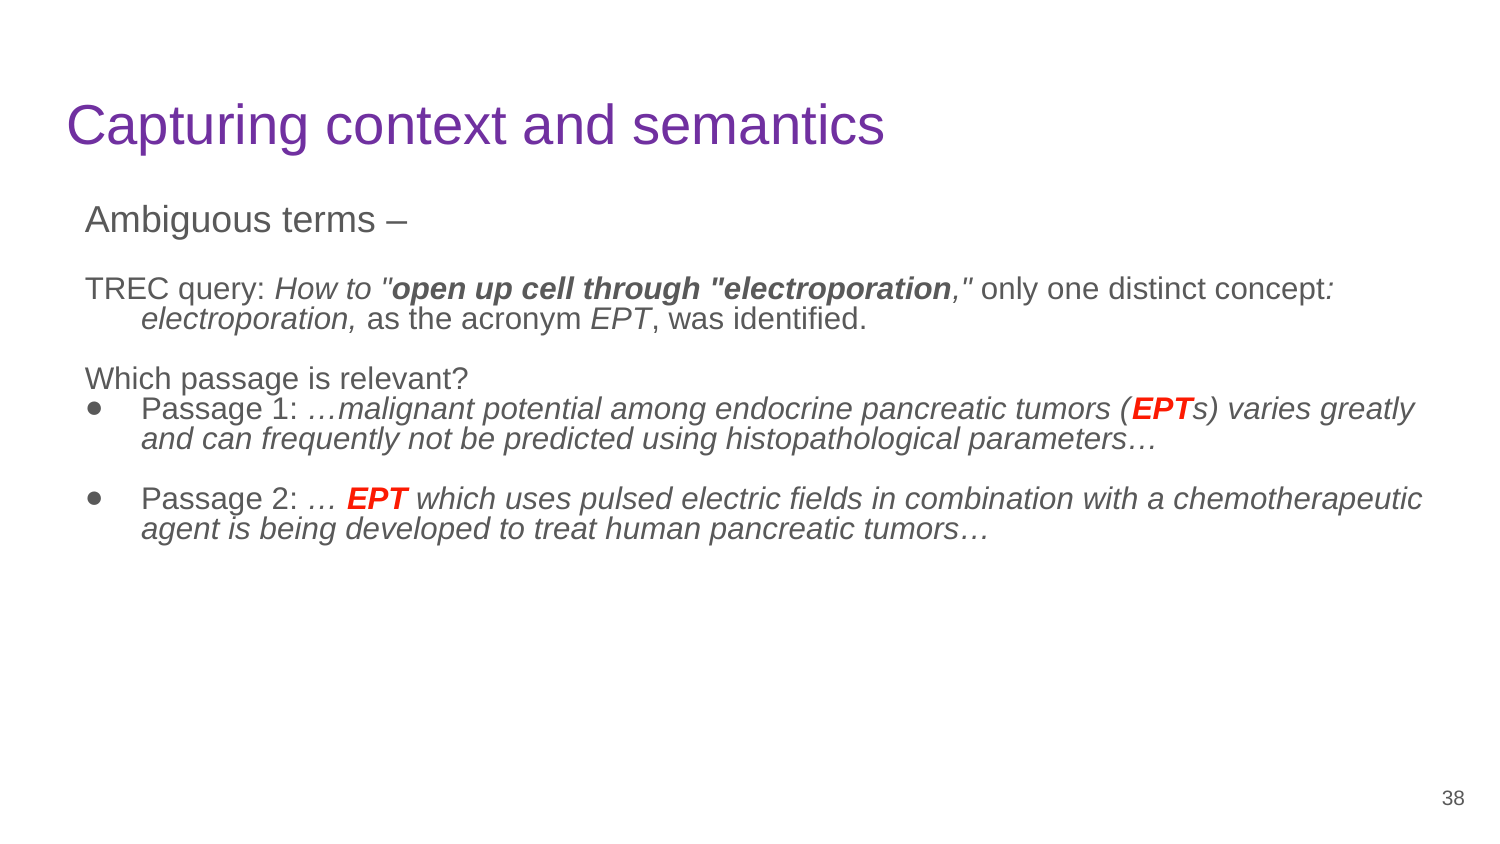

# Capturing context and semantics
Ambiguous terms –

TREC query: How to "open up cell through "electroporation," only one distinct concept: electroporation, as the acronym EPT, was identified.

Which passage is relevant?
Passage 1: …malignant potential among endocrine pancreatic tumors (EPTs) varies greatly and can frequently not be predicted using histopathological parameters…

Passage 2: … EPT which uses pulsed electric fields in combination with a chemotherapeutic agent is being developed to treat human pancreatic tumors…
38